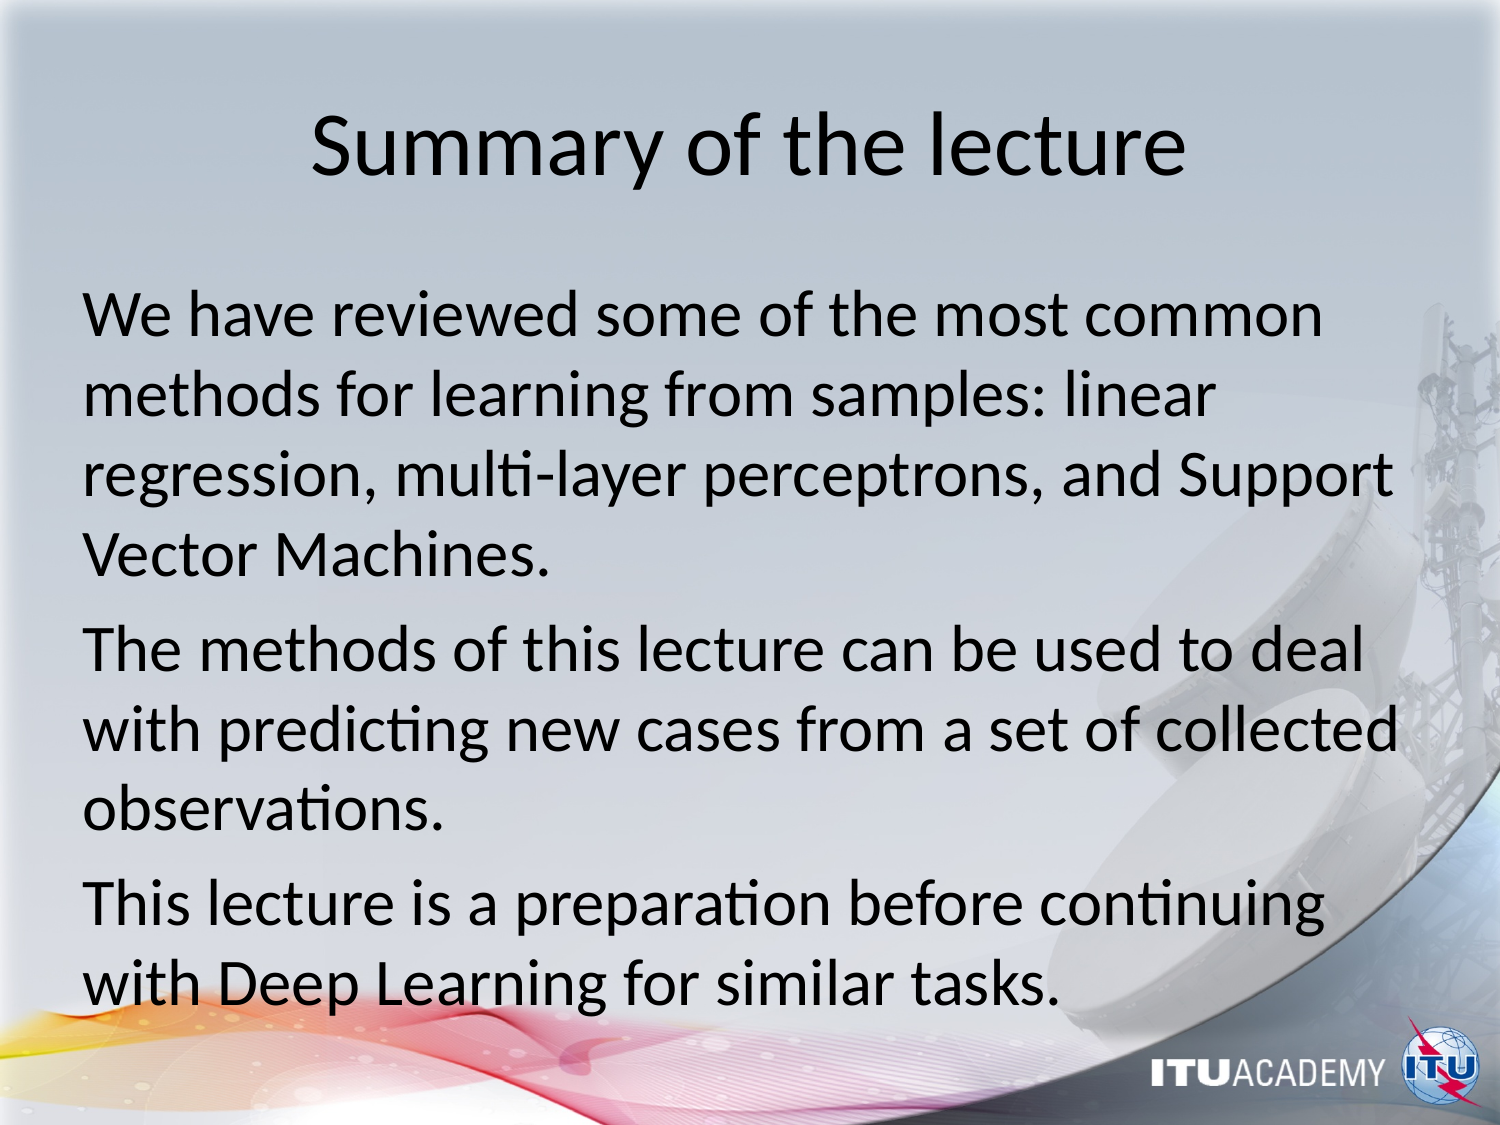

# Summary of the lecture
We have reviewed some of the most common methods for learning from samples: linear regression, multi-layer perceptrons, and Support Vector Machines.
The methods of this lecture can be used to deal with predicting new cases from a set of collected observations.
This lecture is a preparation before continuing with Deep Learning for similar tasks.